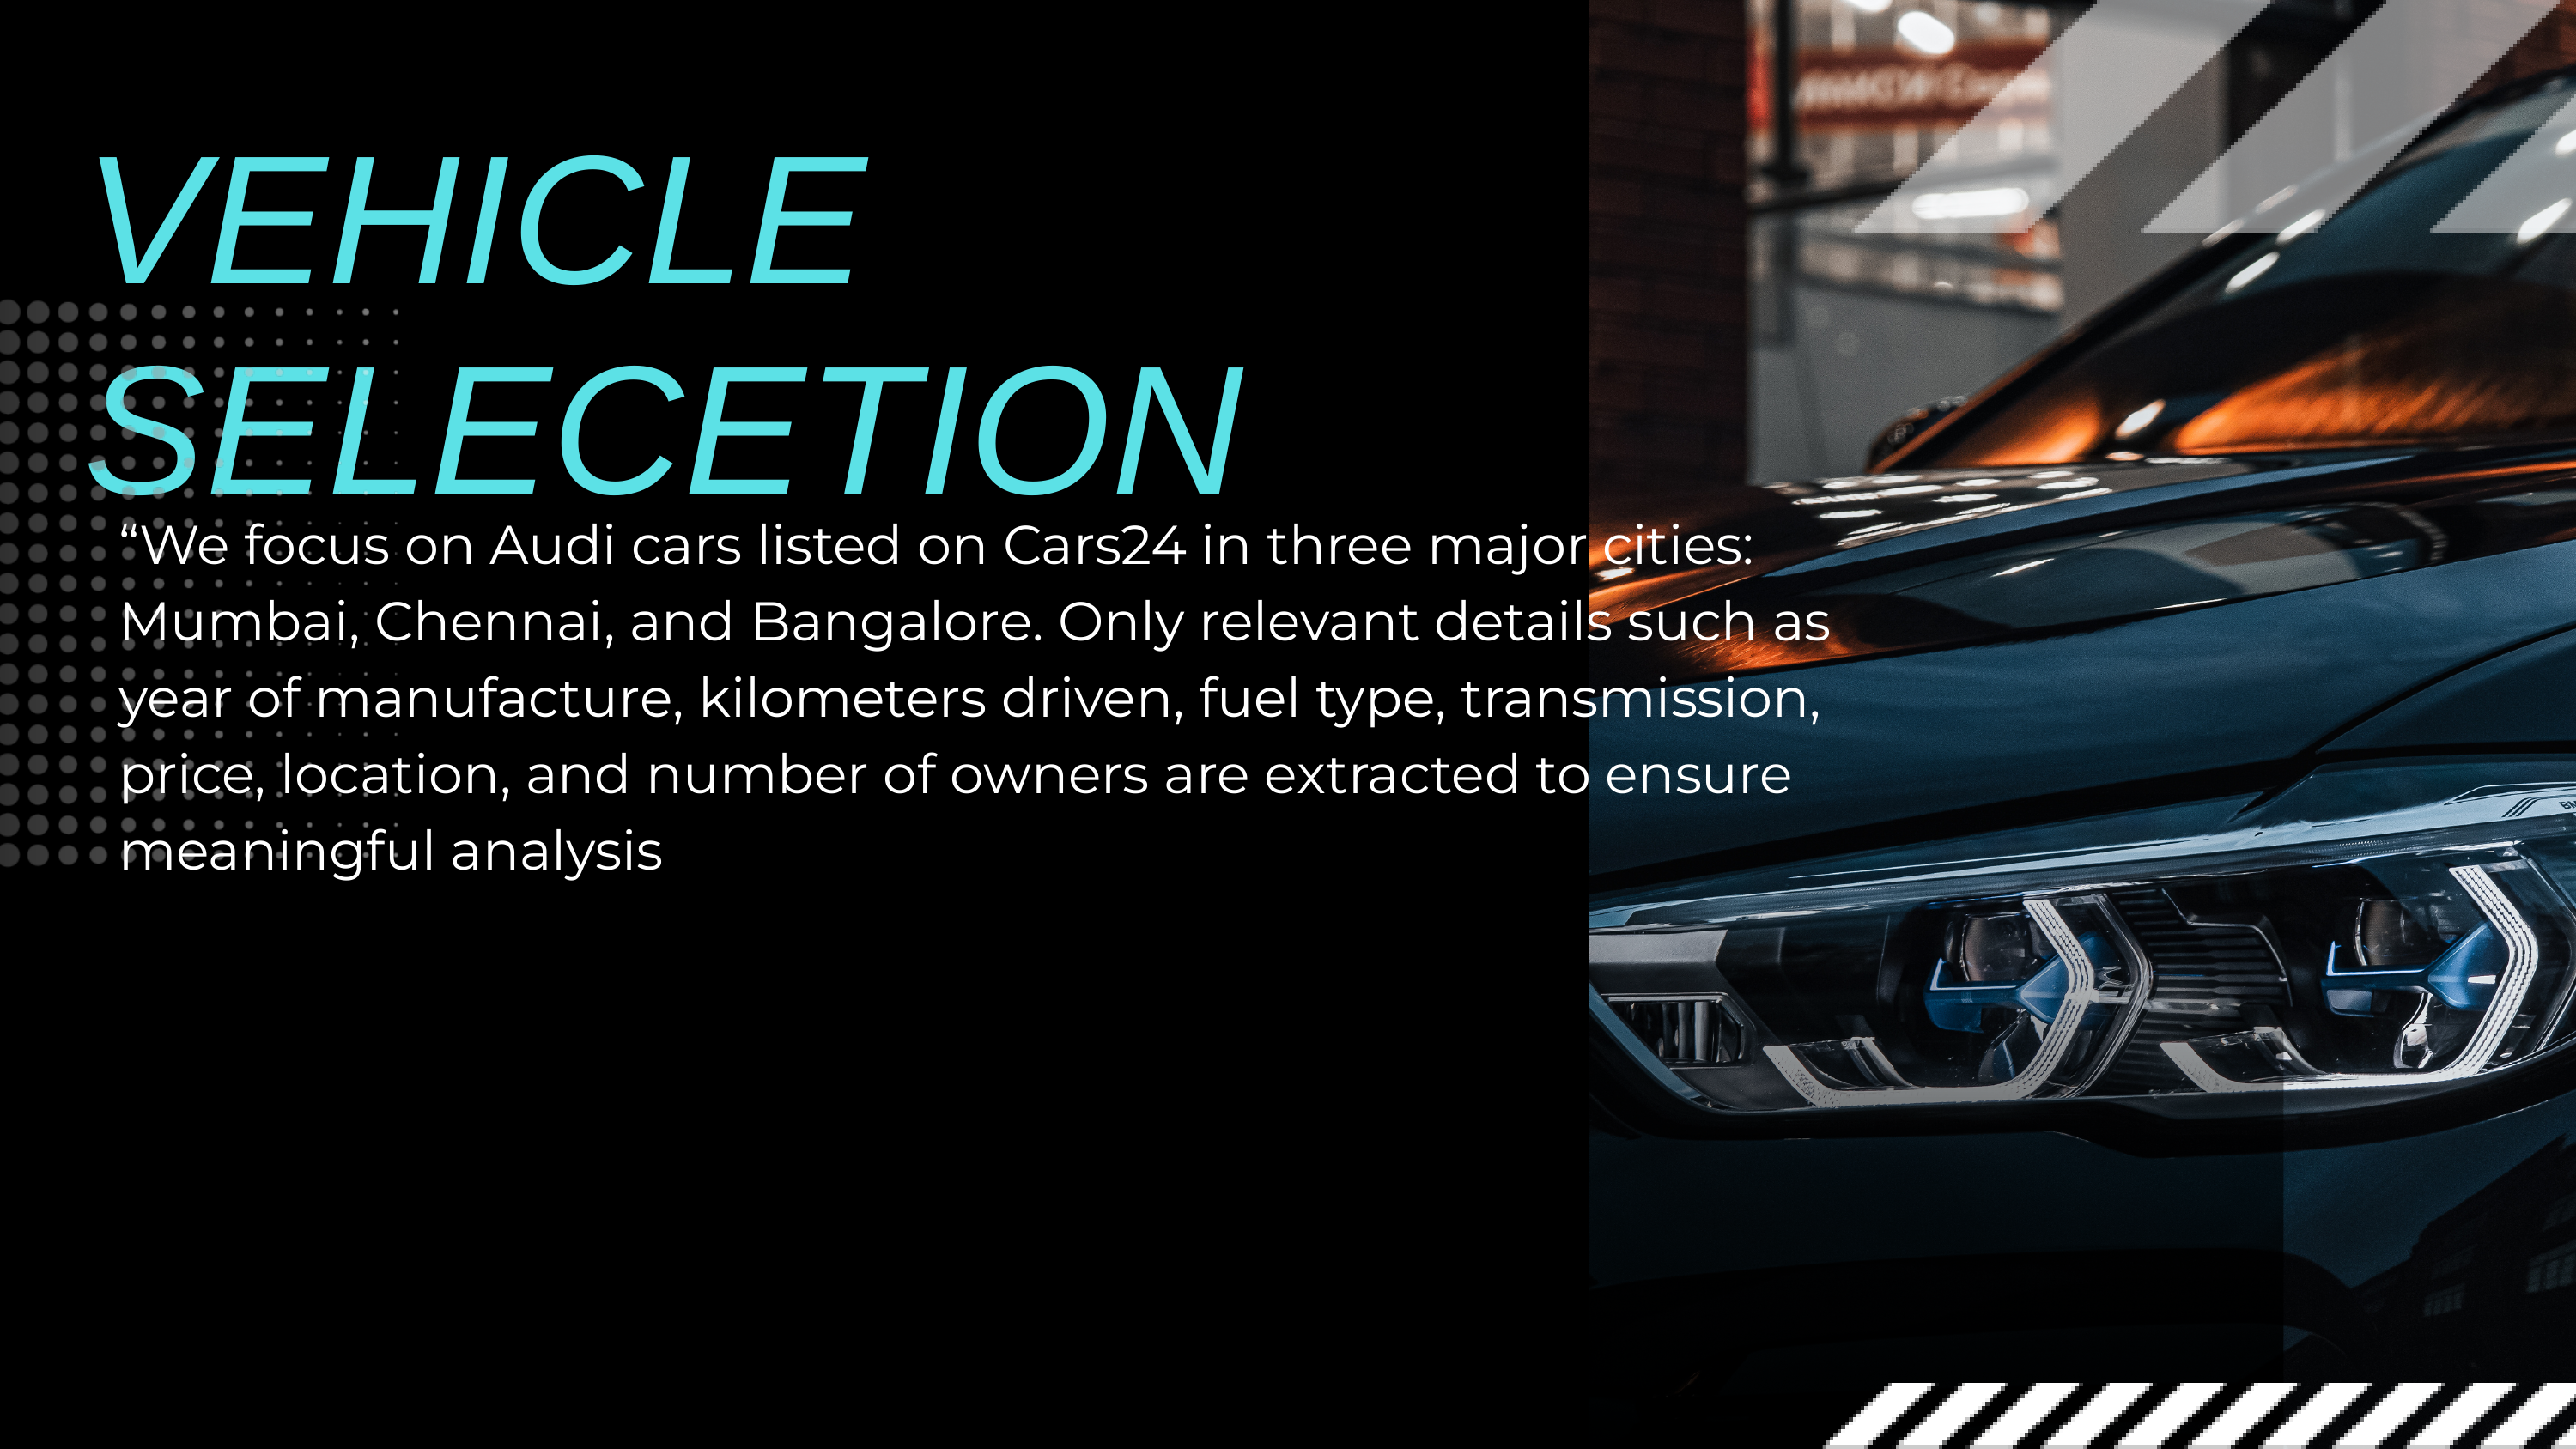

VEHICLE SELECETION

“We focus on Audi cars listed on Cars24 in three major cities: Mumbai, Chennai, and Bangalore. Only relevant details such as year of manufacture, kilometers driven, fuel type, transmission, price, location, and number of owners are extracted to ensure meaningful analysis